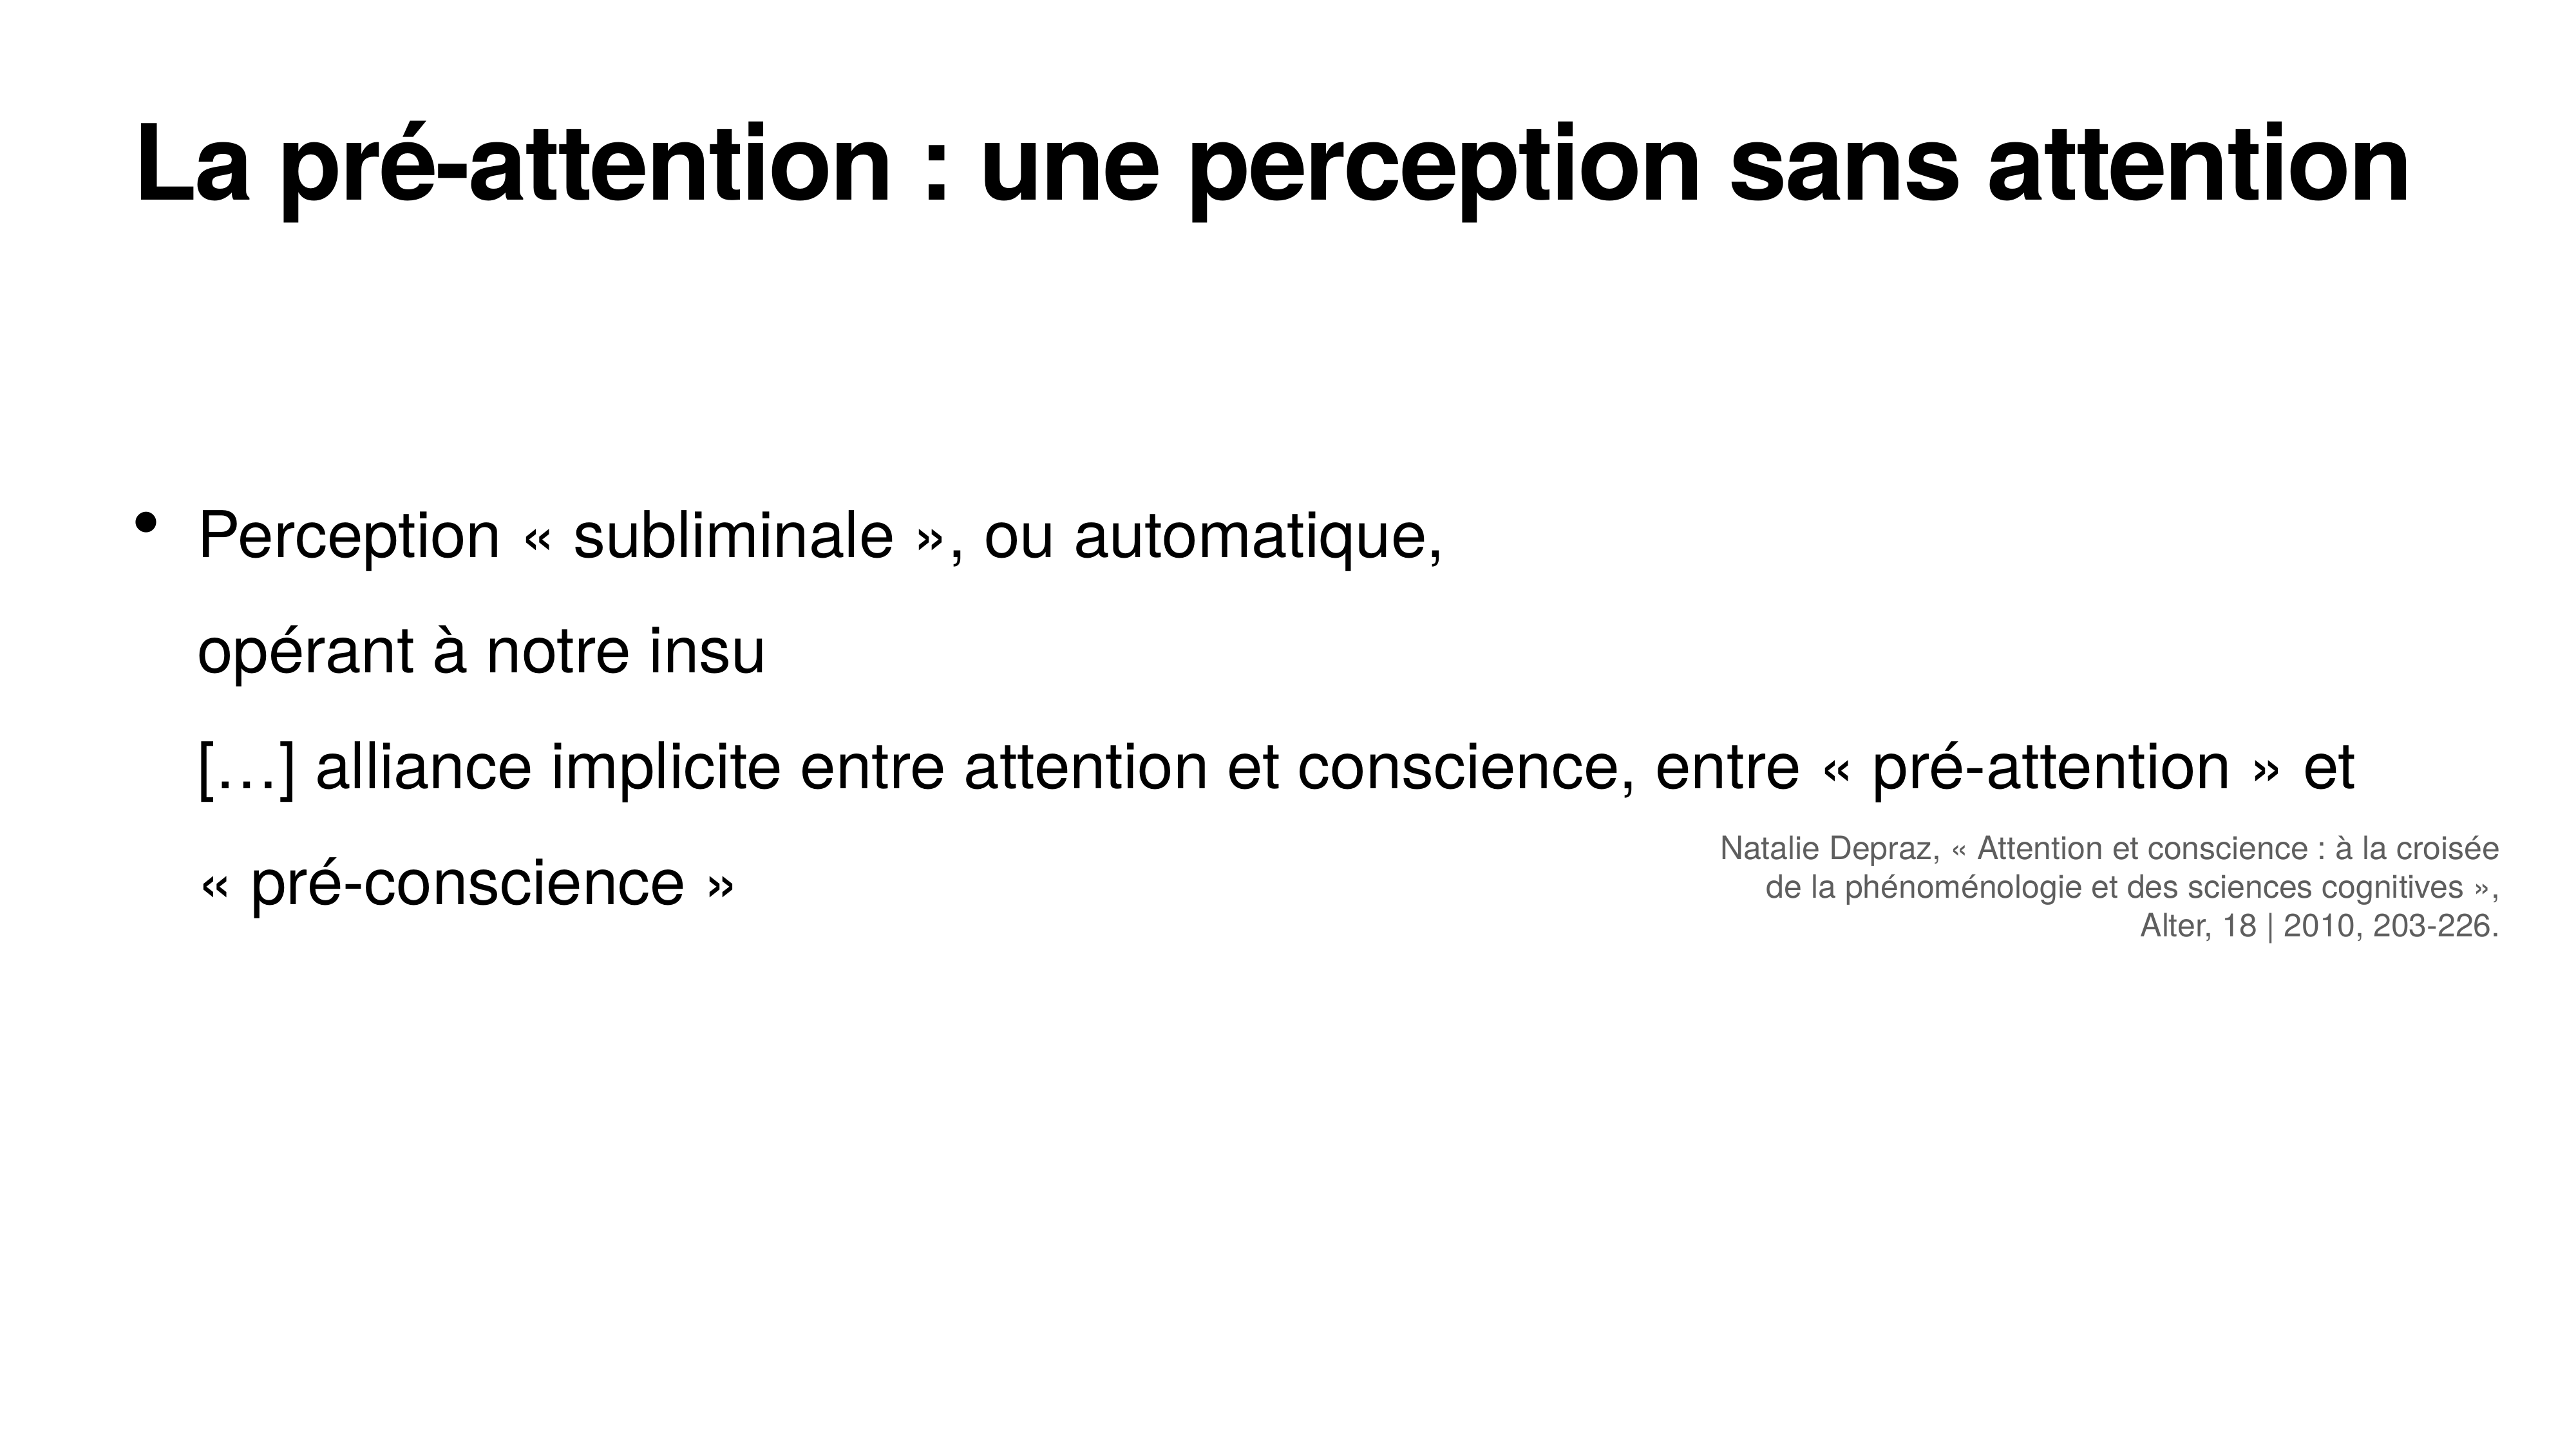

# La pré-attention : une perception sans attention

Perception « subliminale », ou automatique,
opérant à notre insu
[…] alliance implicite entre attention et conscience, entre « pré-attention » et « pré-conscience »
Natalie Depraz, « Attention et conscience : à la croisée de la phénoménologie et des sciences cognitives », Alter, 18 | 2010, 203-226.